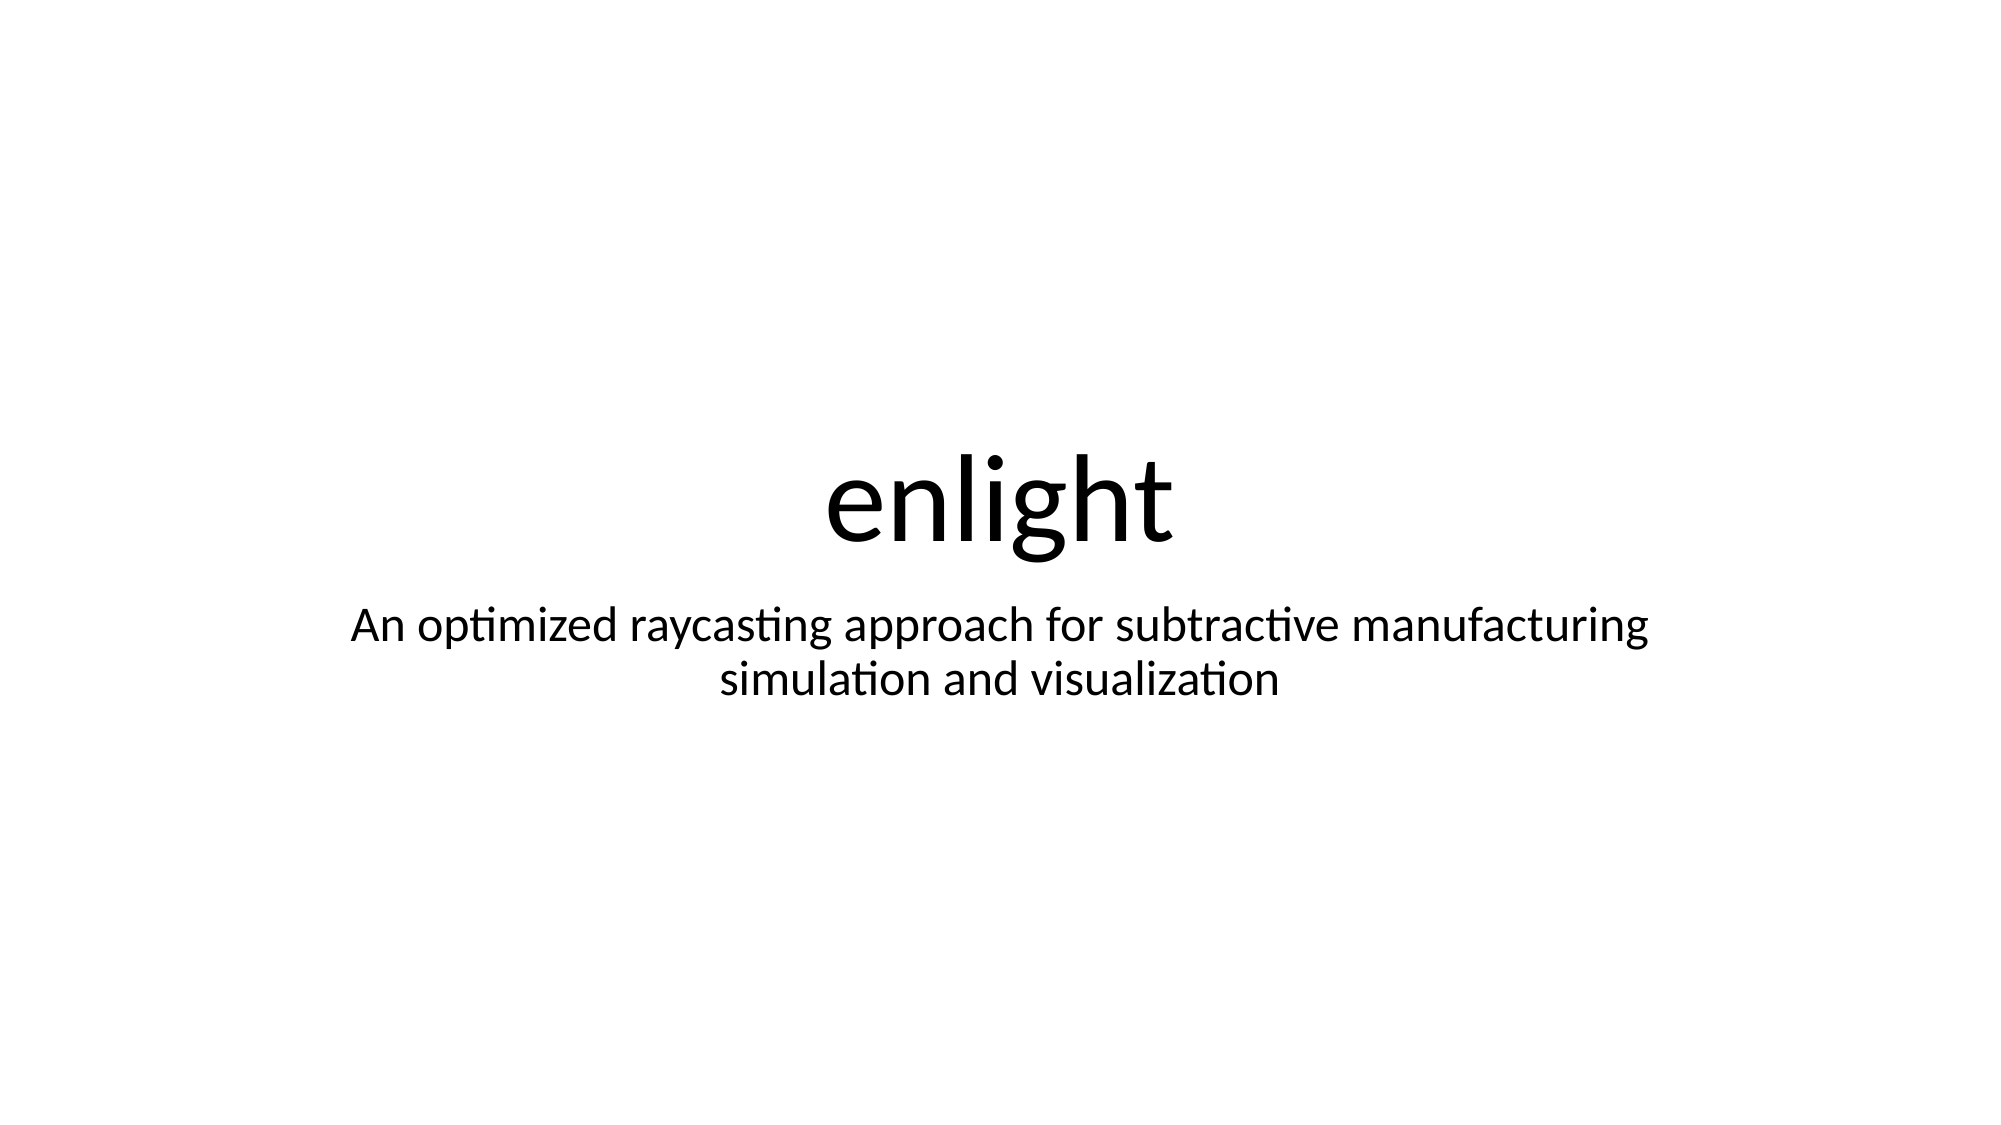

# enlight
An optimized raycasting approach for subtractive manufacturing simulation and visualization